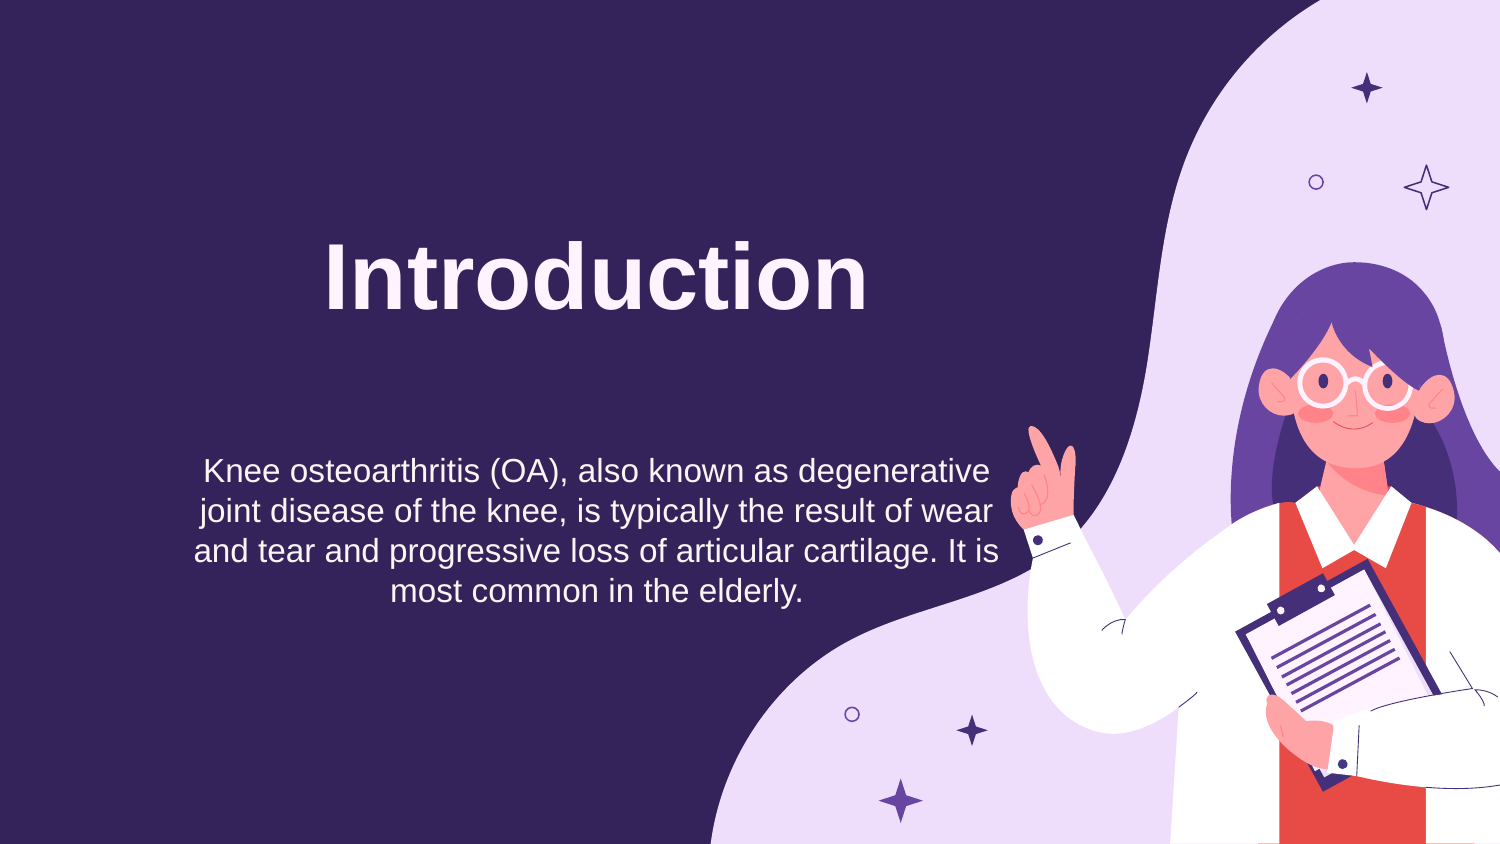

# Introduction

Knee osteoarthritis (OA), also known as degenerative joint disease of the knee, is typically the result of wear and tear and progressive loss of articular cartilage. It is most common in the elderly.